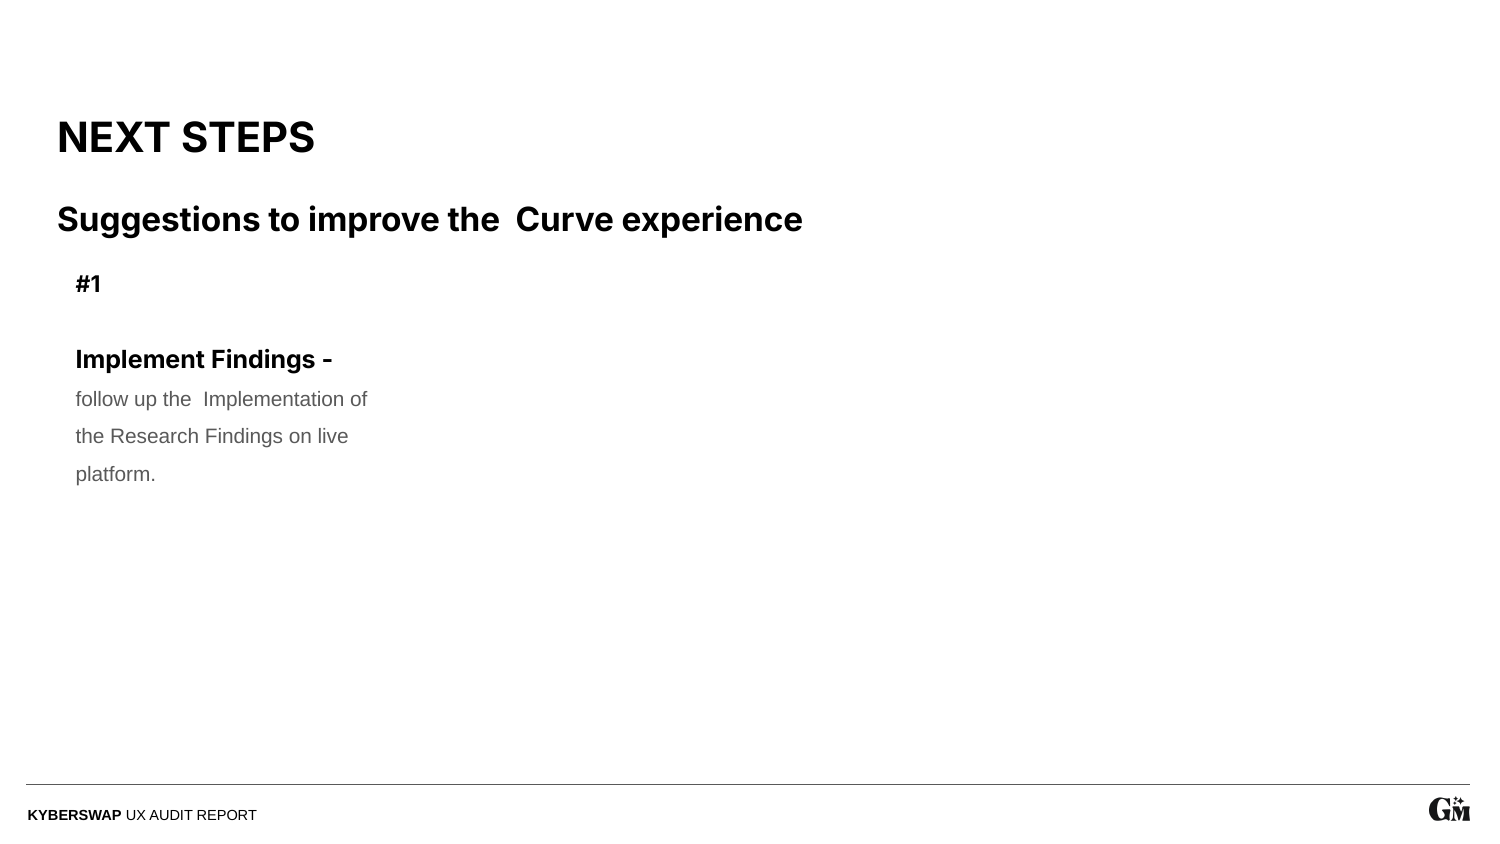

NEXT STEPS
Suggestions to improve the  Curve experience
#1

Implement Findings -
follow up the  Implementation of the Research Findings on live platform.